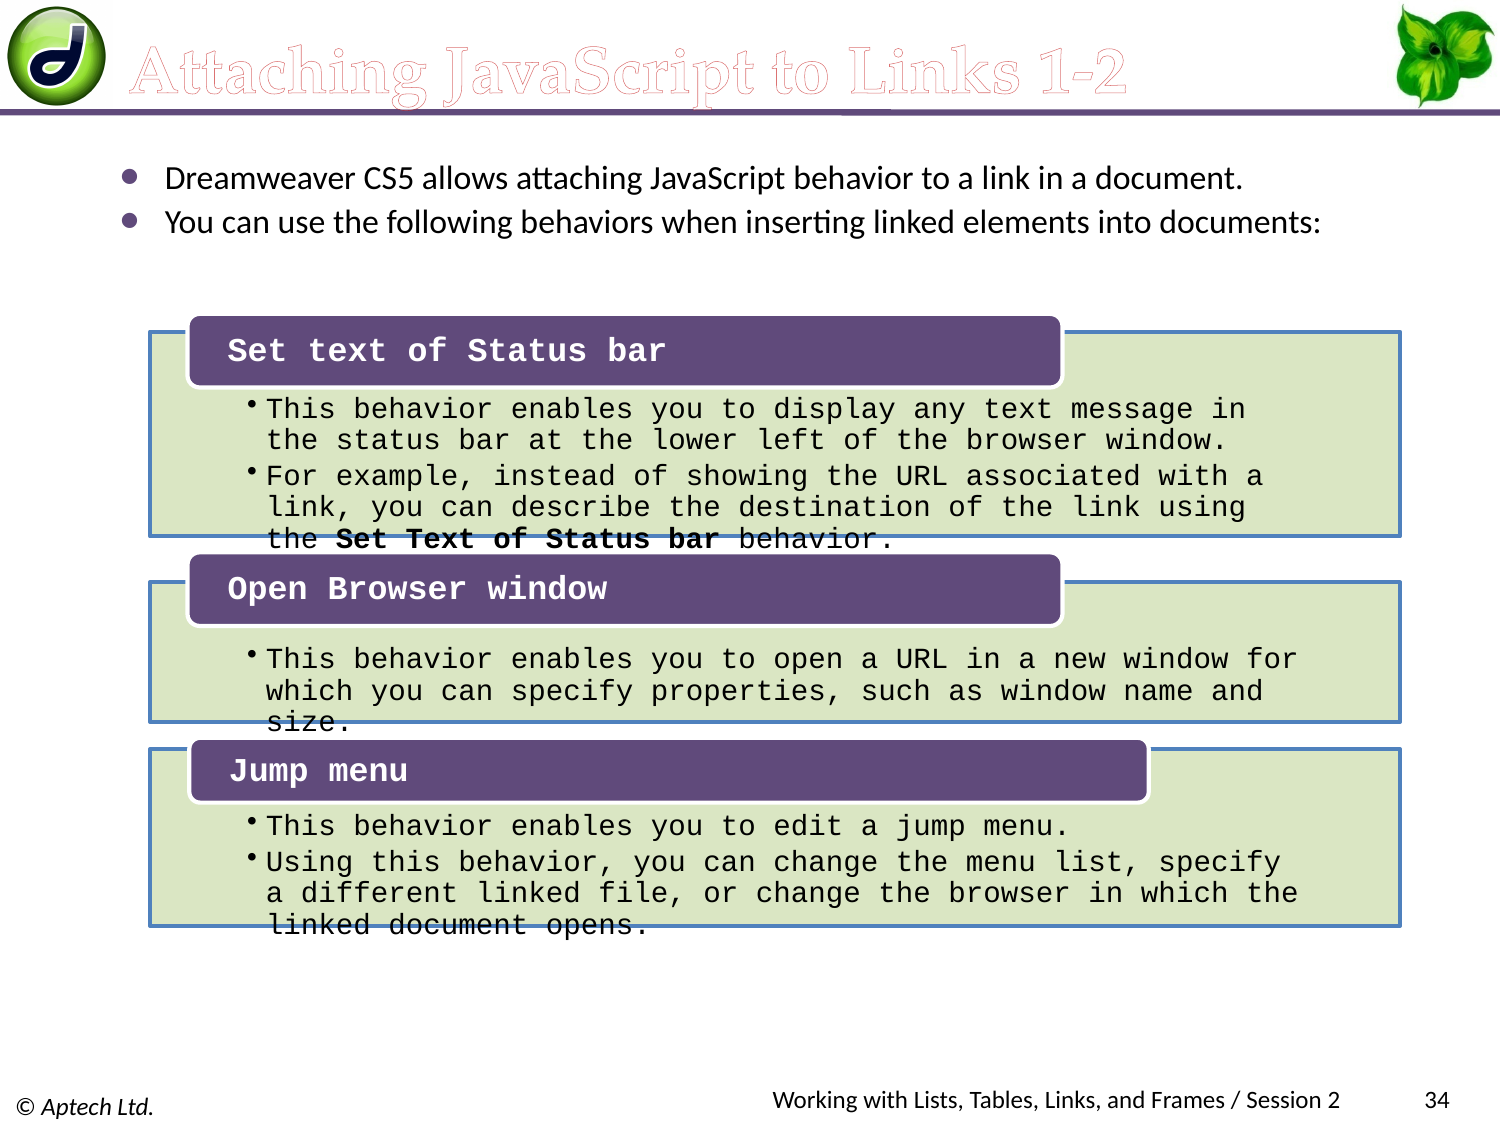

# Attaching JavaScript to Links 1-2
Dreamweaver CS5 allows attaching JavaScript behavior to a link in a document.
You can use the following behaviors when inserting linked elements into documents:
This behavior enables you to display any text message in the status bar at the lower left of the browser window.
For example, instead of showing the URL associated with a link, you can describe the destination of the link using the Set Text of Status bar behavior.
Set text of Status bar
This behavior enables you to open a URL in a new window for which you can specify properties, such as window name and size.
Open Browser window
This behavior enables you to edit a jump menu.
Using this behavior, you can change the menu list, specify a different linked file, or change the browser in which the linked document opens.
Jump menu
Working with Lists, Tables, Links, and Frames / Session 2
34